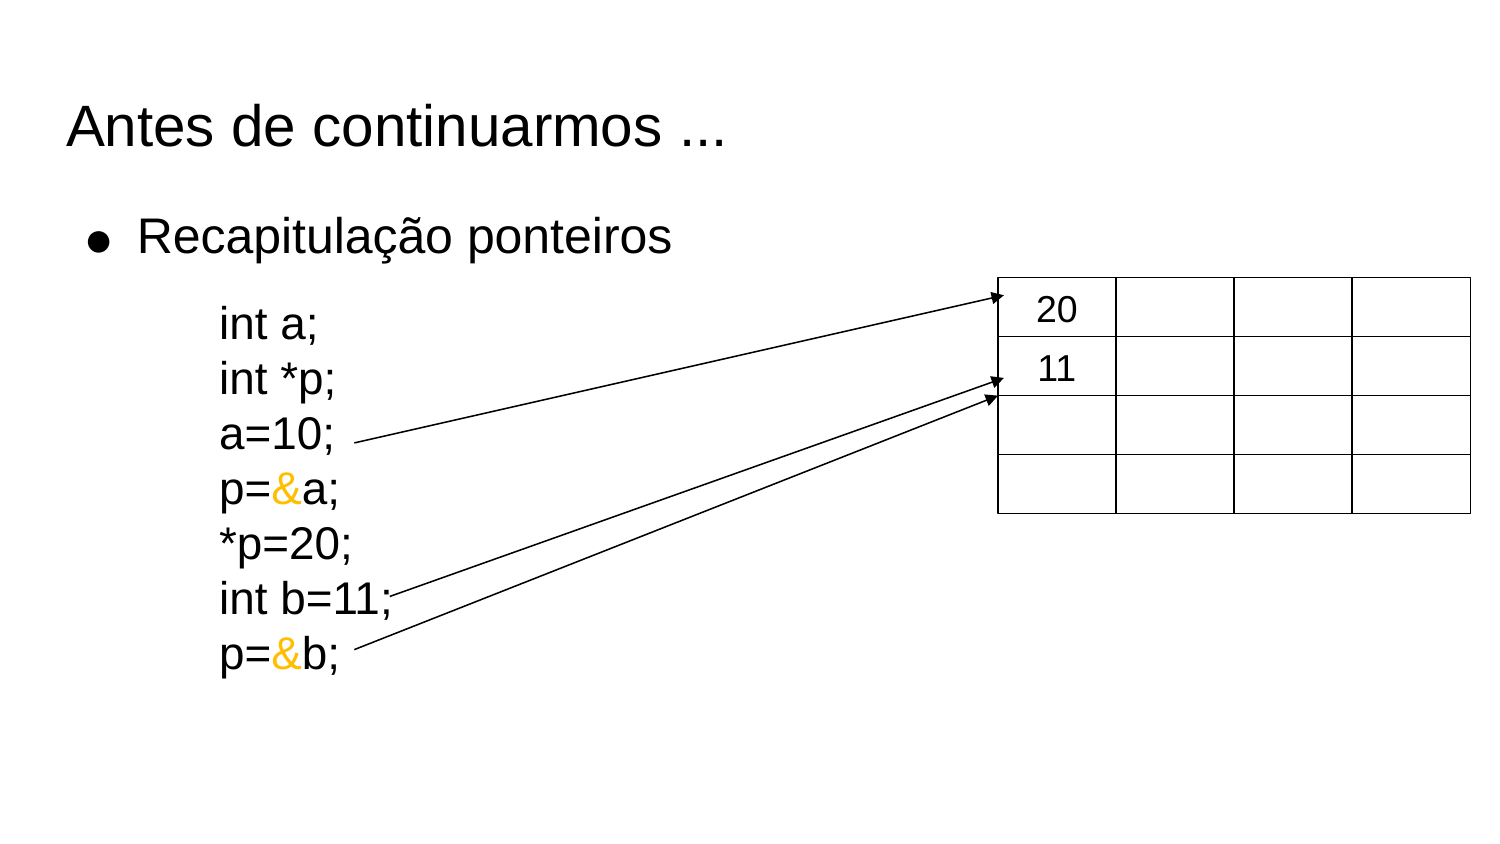

Antes de continuarmos ...
Recapitulação ponteiros
            int a;
            int *p;
            a=10;
            p=&a;
            *p=20;
            int b=11;
            p=&b;
20

11